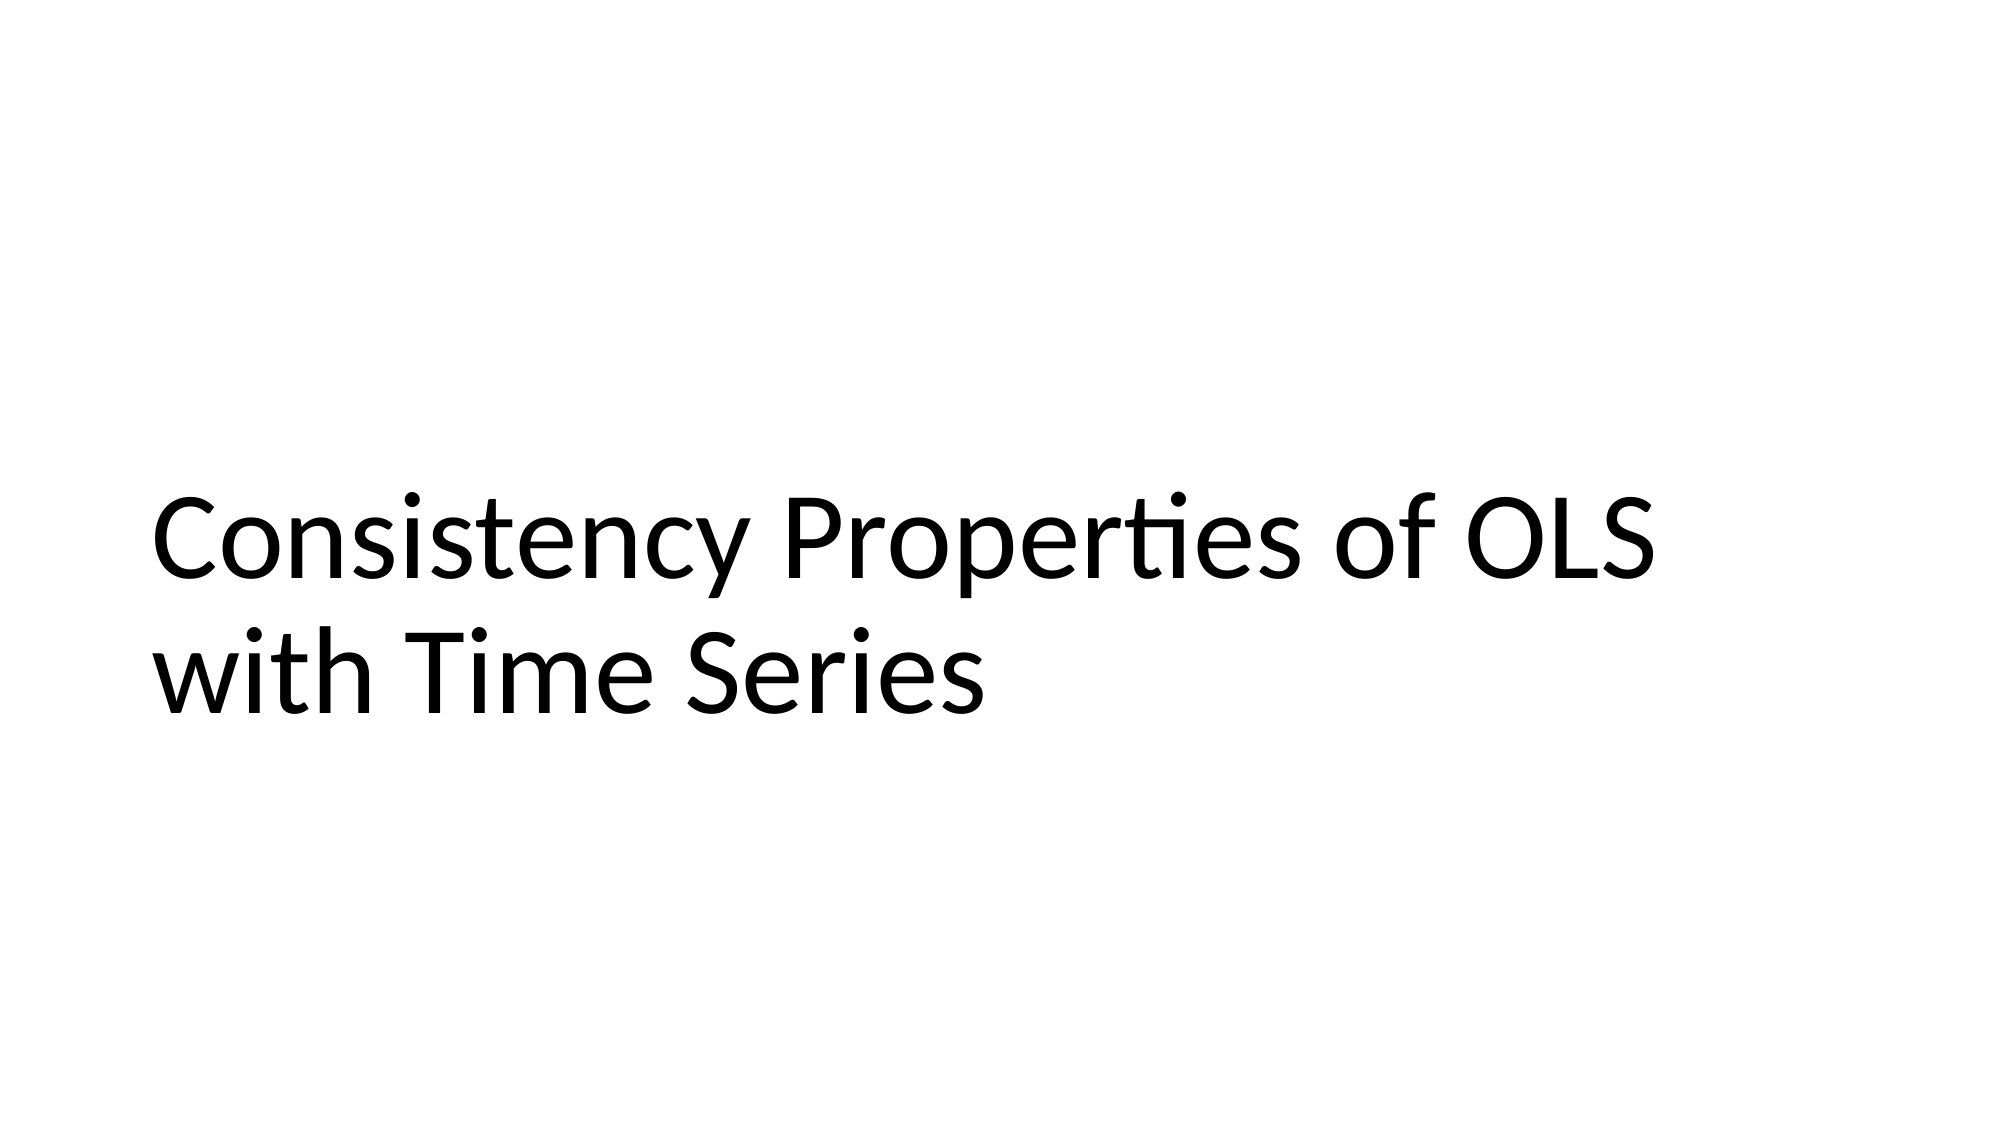

# Consistency Properties of OLS with Time Series